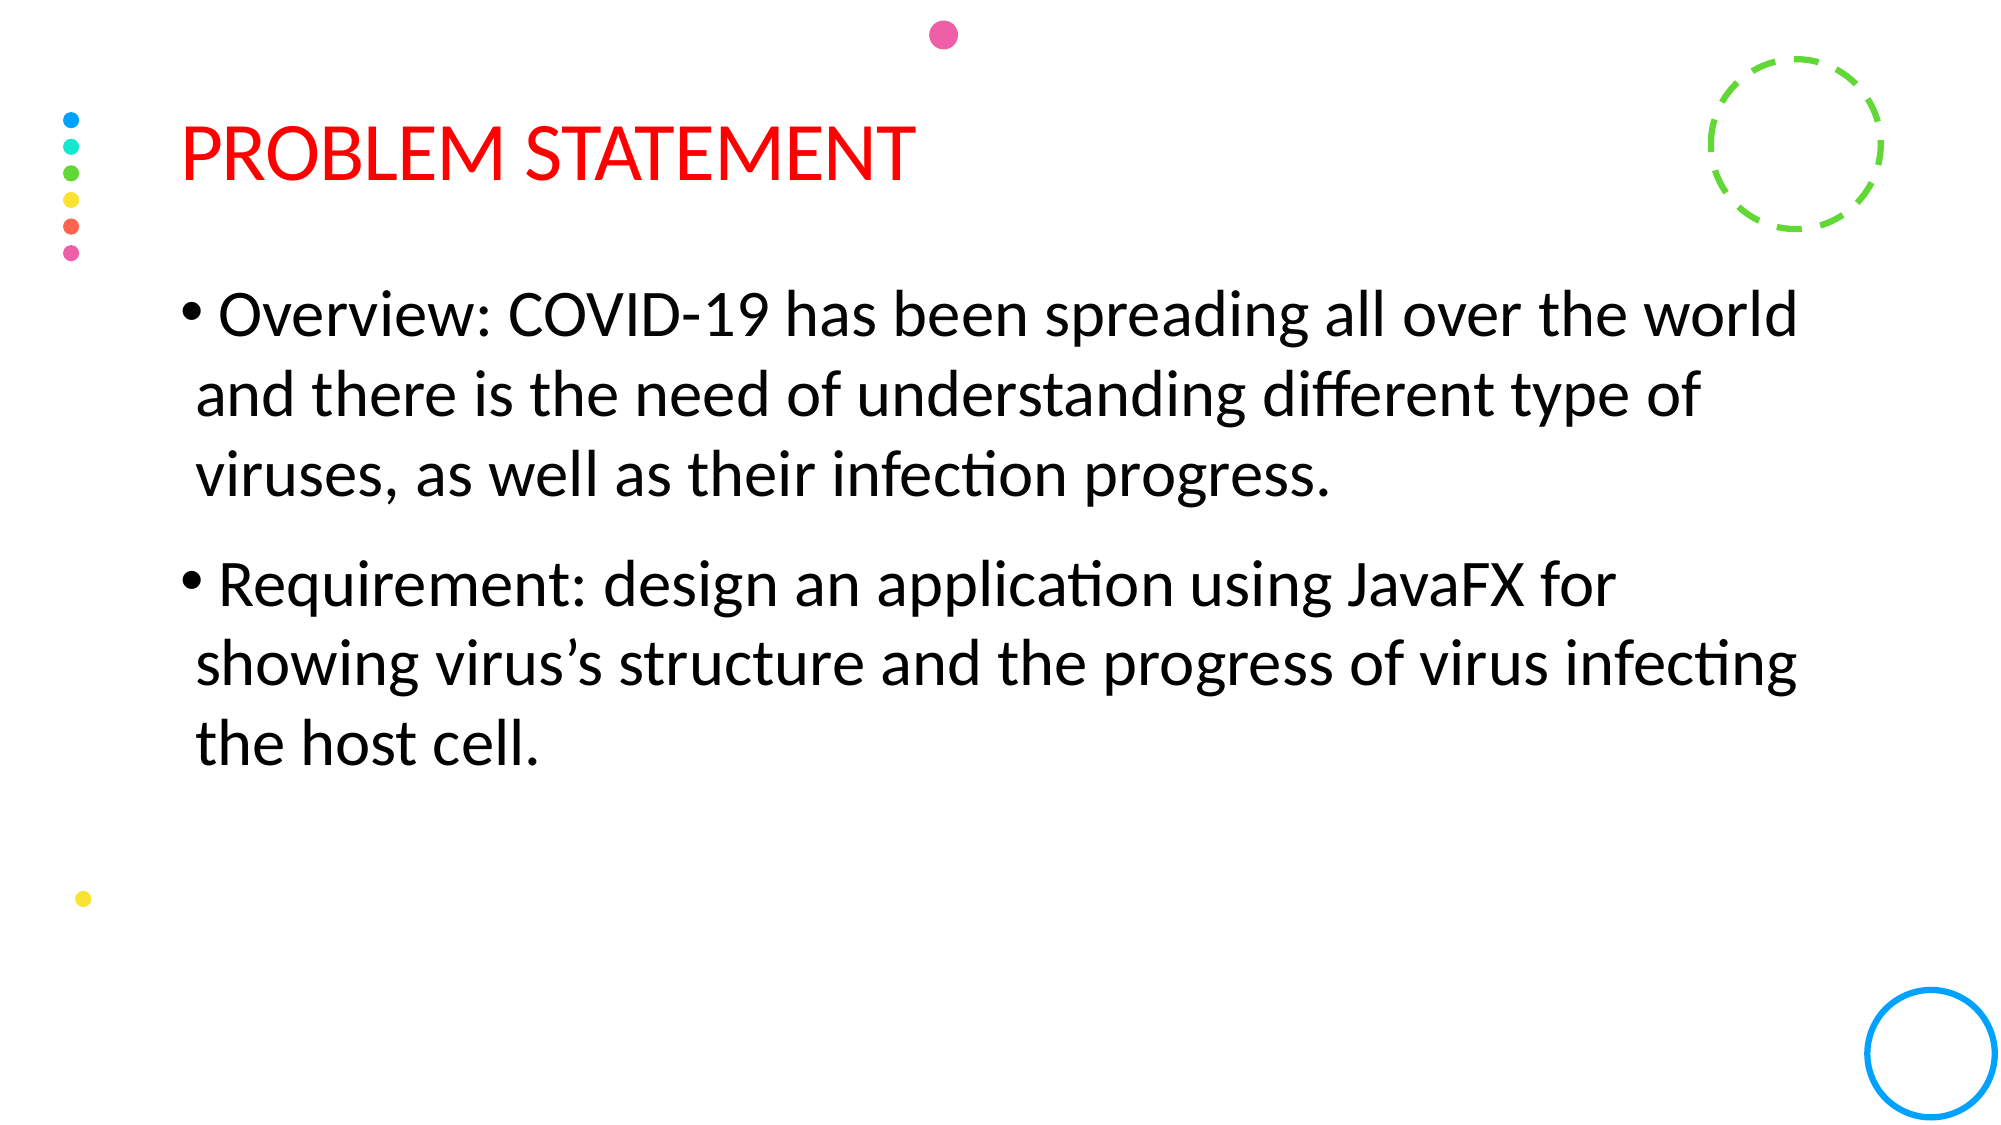

# Problem statement
 Overview: COVID-19 has been spreading all over the world and there is the need of understanding different type of viruses, as well as their infection progress.
 Requirement: design an application using JavaFX for showing virus’s structure and the progress of virus infecting the host cell.